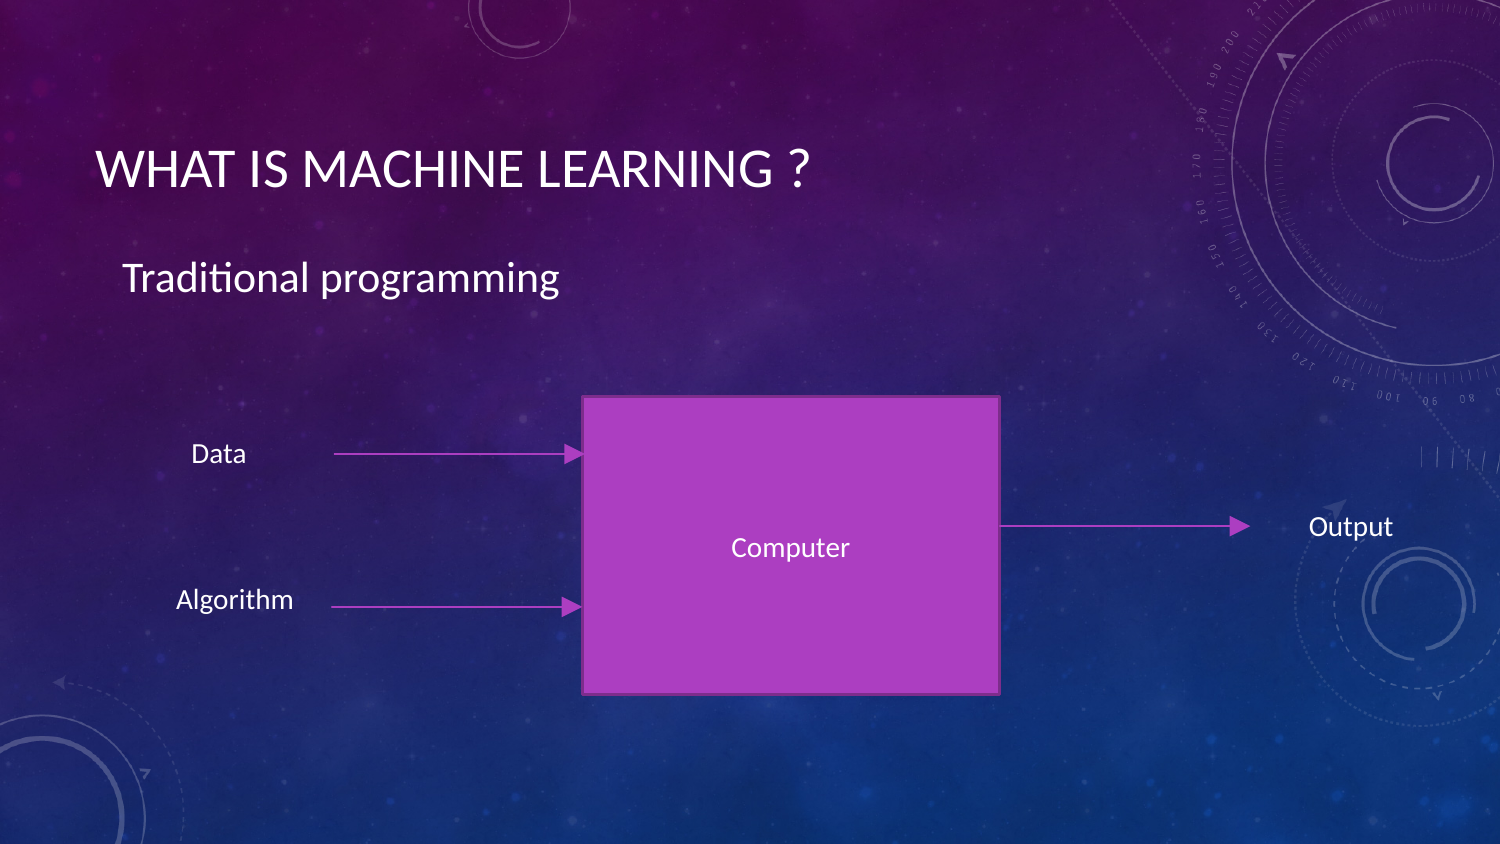

# WHAT IS MACHINE LEARNING ?
Traditional programming
Computer
Data
Output
Algorithm